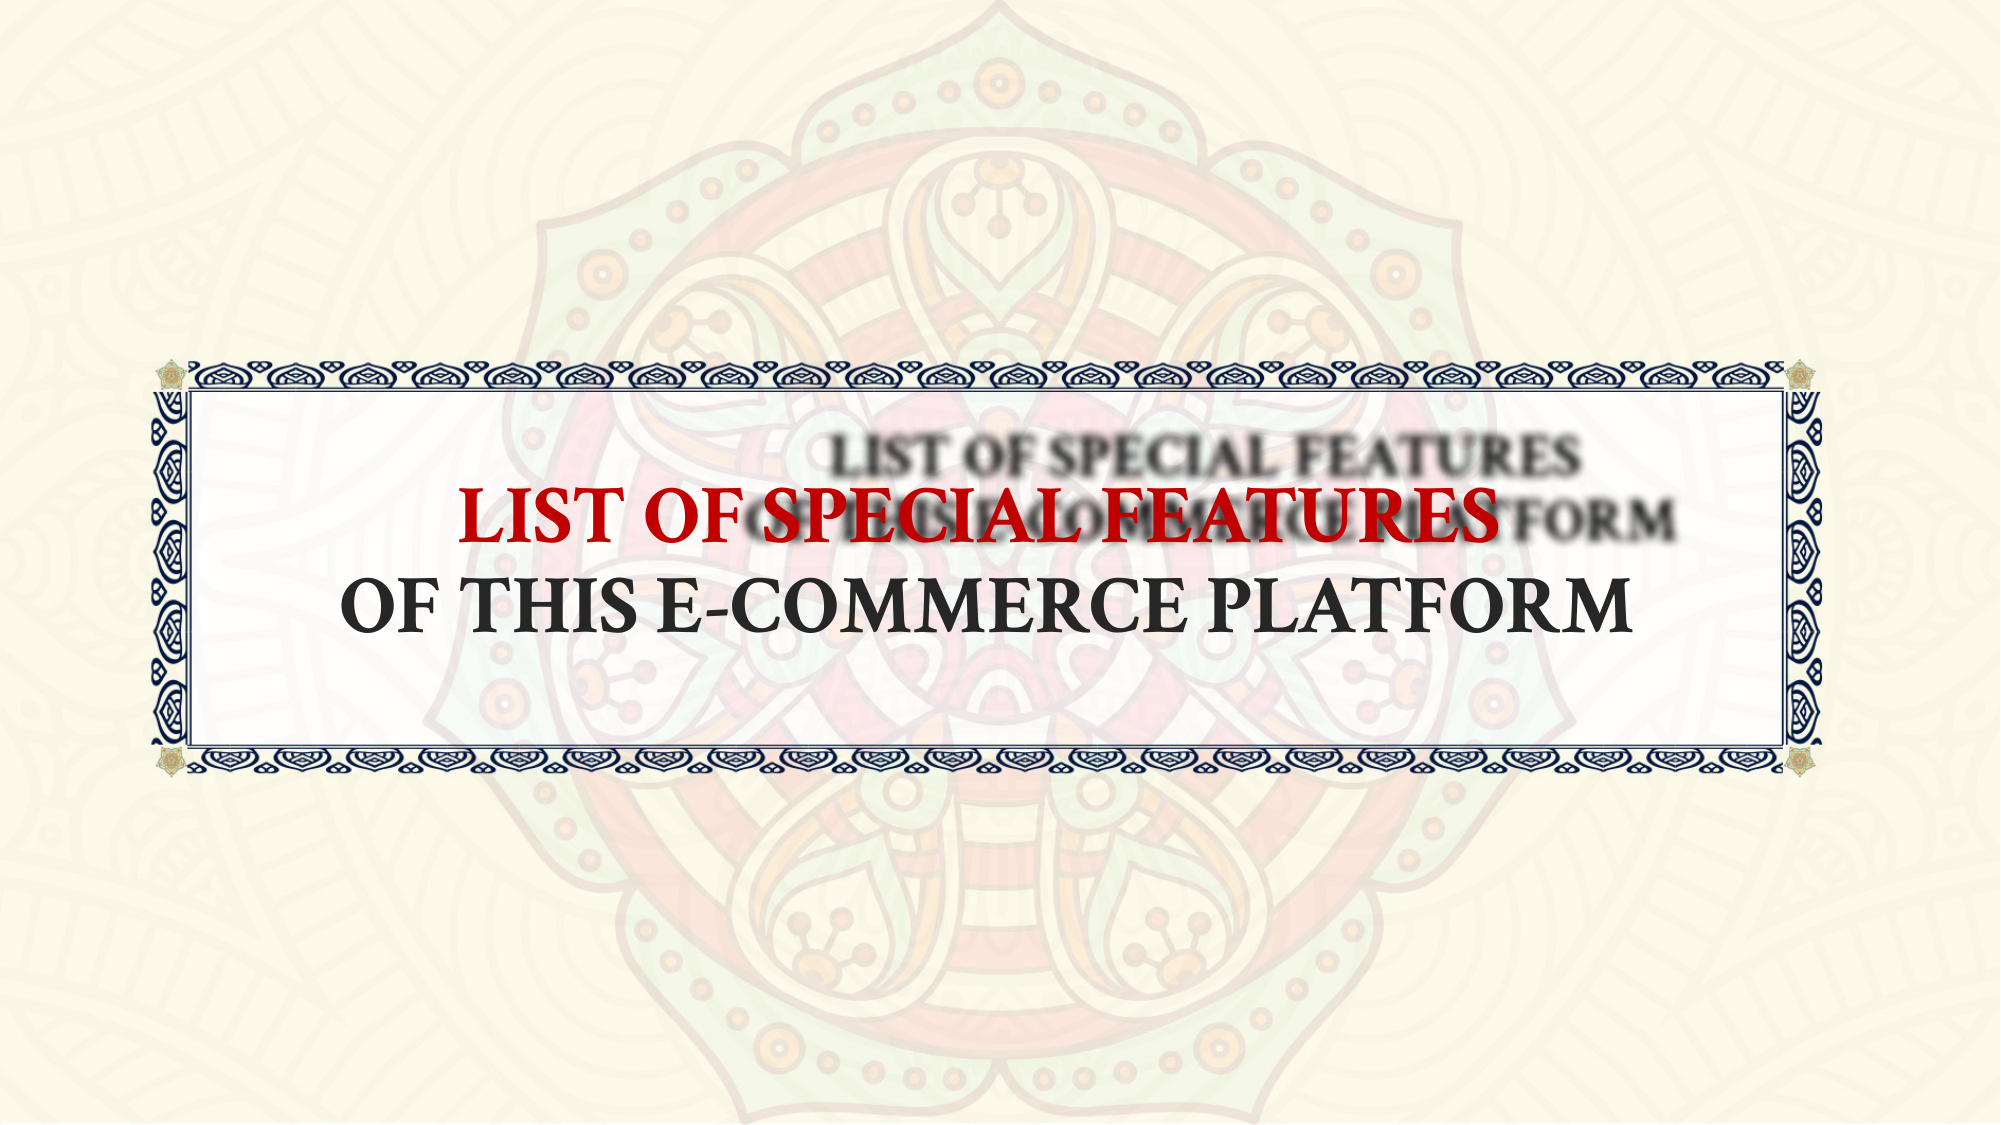

LIST OF SPECIAL FEATURES
OF THIS E-COMMERCE PLATFORM